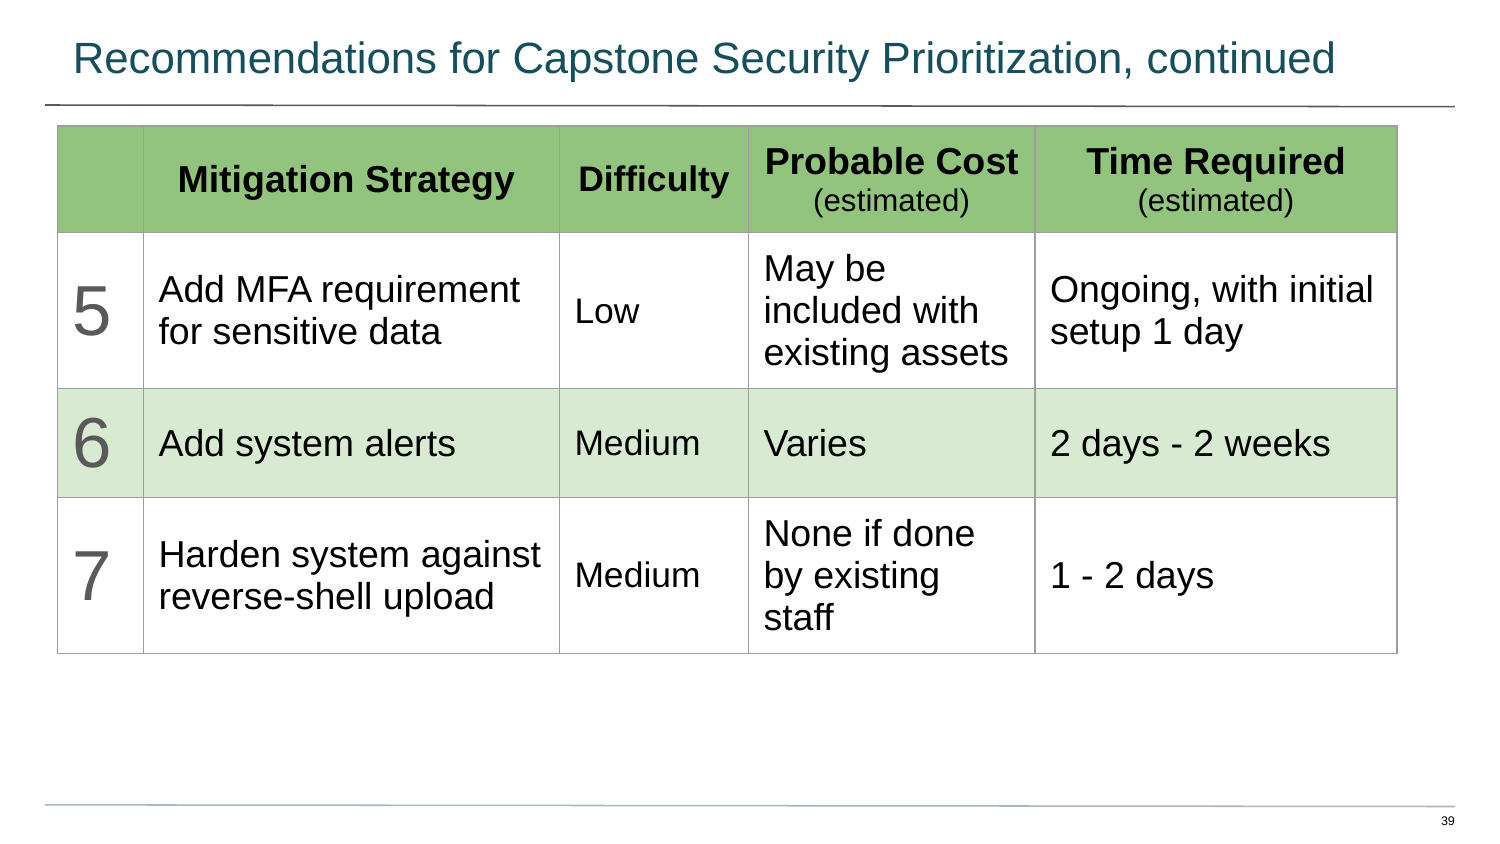

# Recommendations for Capstone Security Prioritization, continued
|  | Mitigation Strategy | Difficulty | Probable Cost (estimated) | Time Required (estimated) |
| --- | --- | --- | --- | --- |
| 5 | Add MFA requirement for sensitive data | Low | May be included with existing assets | Ongoing, with initial setup 1 day |
| 6 | Add system alerts | Medium | Varies | 2 days - 2 weeks |
| 7 | Harden system against reverse-shell upload | Medium | None if done by existing staff | 1 - 2 days |

39